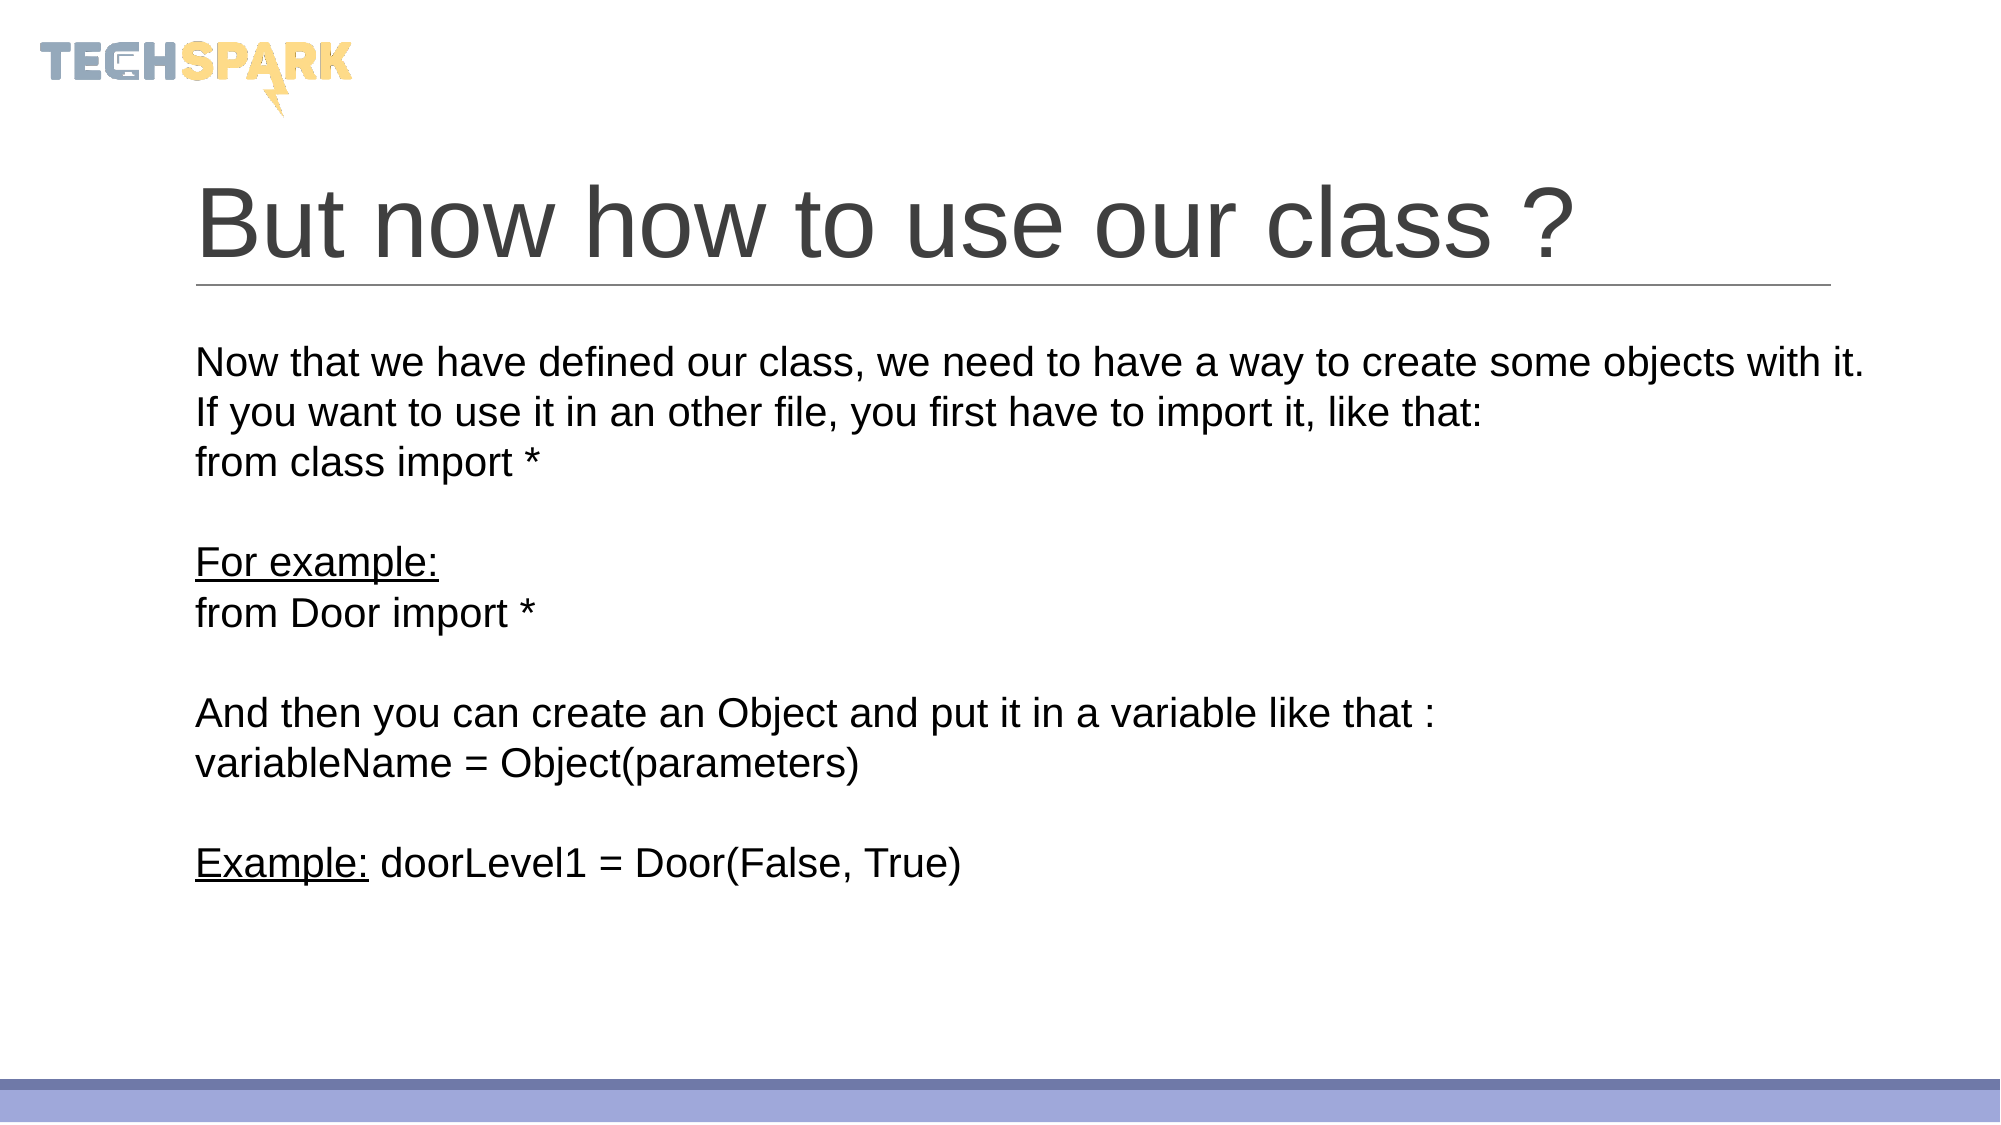

# But now how to use our class ?
Now that we have defined our class, we need to have a way to create some objects with it.
If you want to use it in an other file, you first have to import it, like that:
from class import *

For example:
from Door import *

And then you can create an Object and put it in a variable like that :
variableName = Object(parameters)

Example: doorLevel1 = Door(False, True)